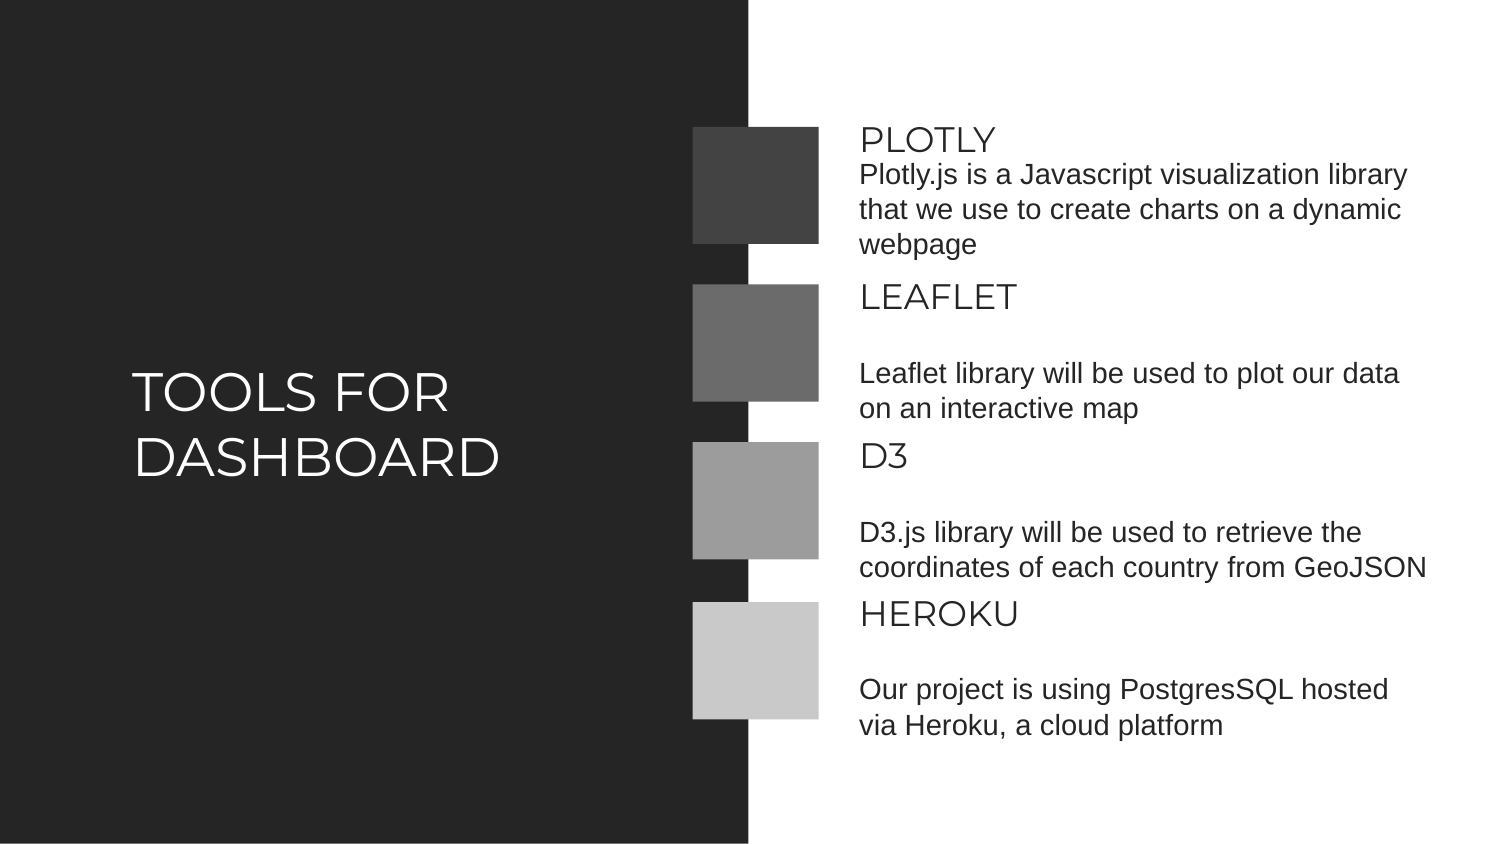

# PLOTLY

Plotly.js is a Javascript visualization library that we use to create charts on a dynamic webpage
LEAFLET

Leaflet library will be used to plot our data on an interactive map
TOOLS FOR DASHBOARD
D3

D3.js library will be used to retrieve the coordinates of each country from GeoJSON
HEROKU

Our project is using PostgresSQL hosted via Heroku, a cloud platform